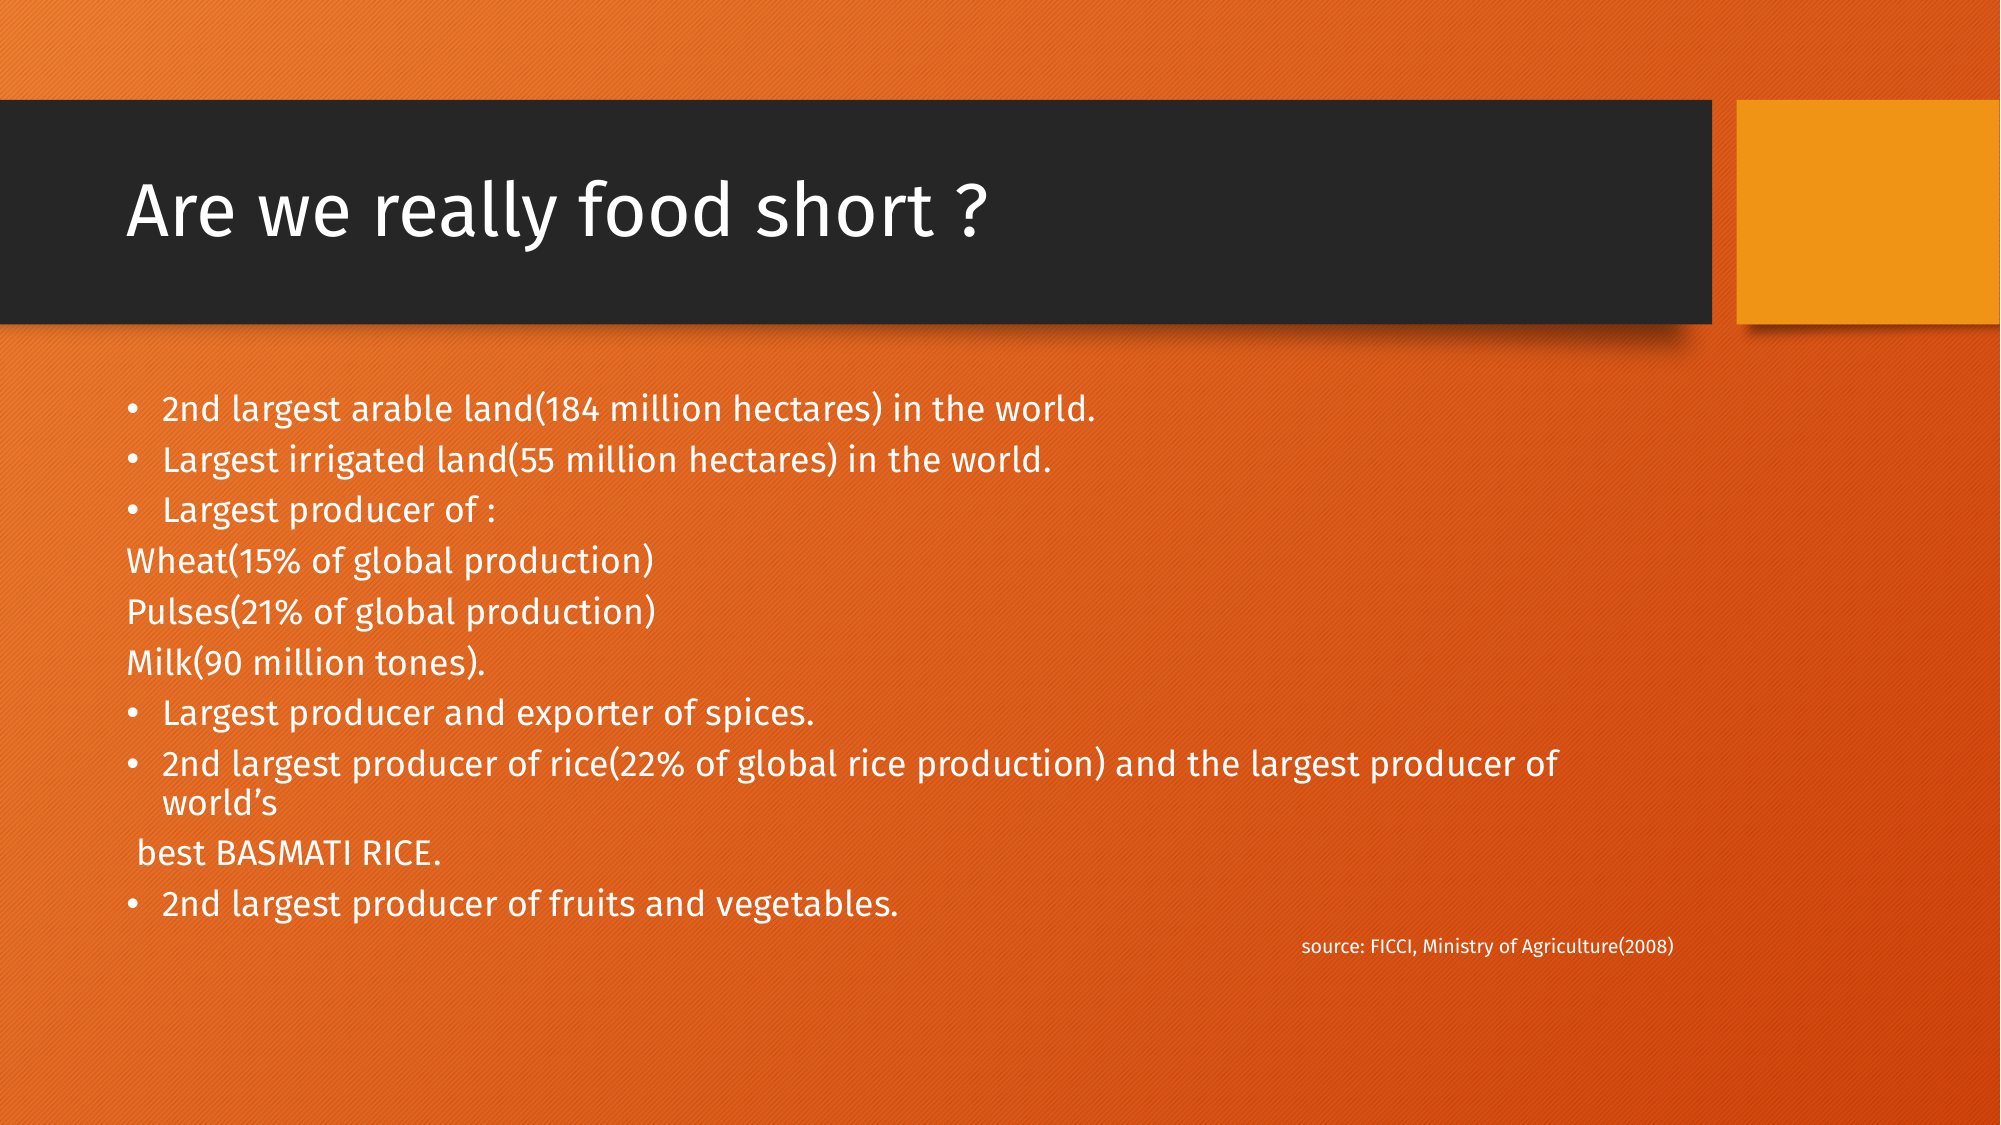

# Are we really food short ?
2nd largest arable land(184 million hectares) in the world.
Largest irrigated land(55 million hectares) in the world.
Largest producer of :
Wheat(15% of global production)
Pulses(21% of global production)
Milk(90 million tones).
Largest producer and exporter of spices.
2nd largest producer of rice(22% of global rice production) and the largest producer of world’s
 best BASMATI RICE.
2nd largest producer of fruits and vegetables.
source: FICCI, Ministry of Agriculture(2008)